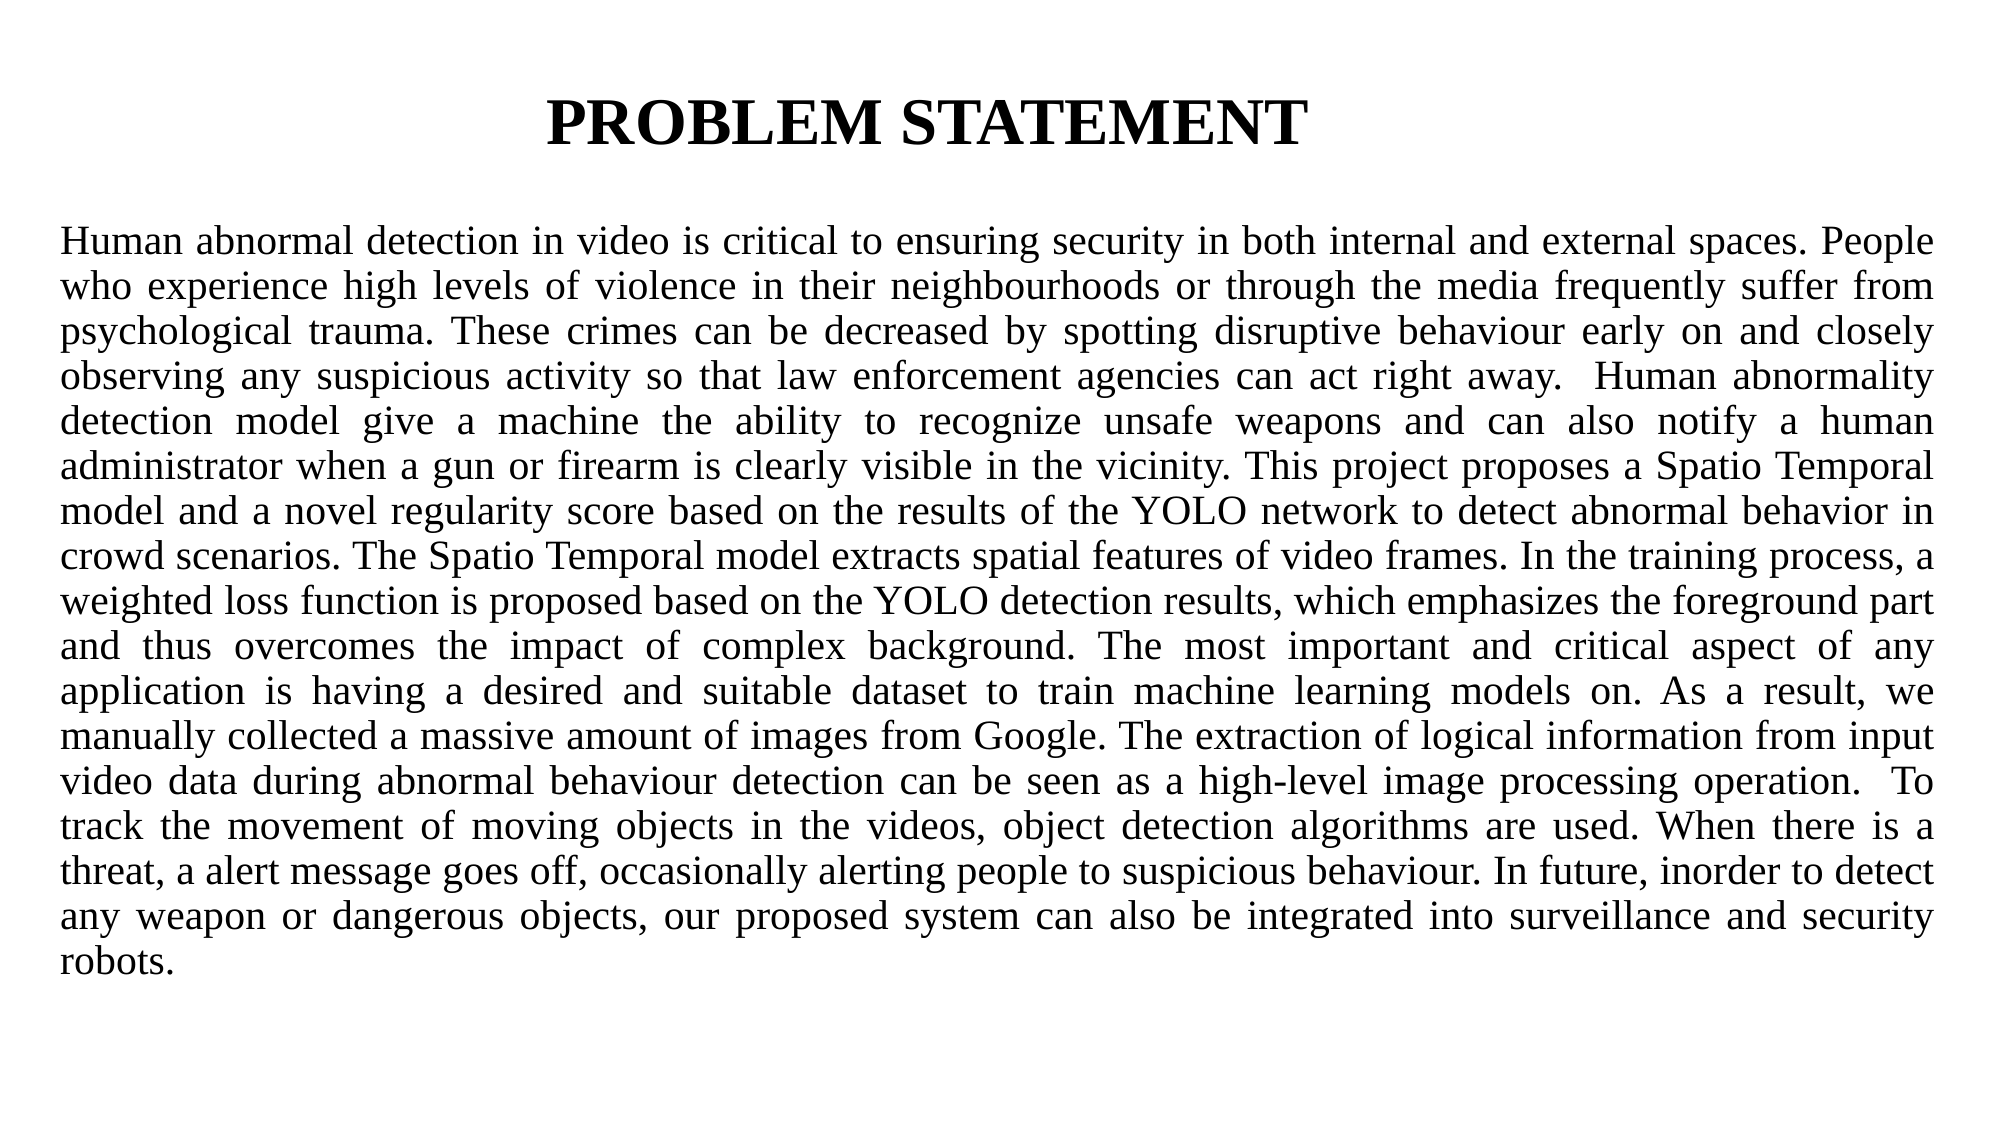

# PROBLEM STATEMENT
Human abnormal detection in video is critical to ensuring security in both internal and external spaces. People who experience high levels of violence in their neighbourhoods or through the media frequently suffer from psychological trauma. These crimes can be decreased by spotting disruptive behaviour early on and closely observing any suspicious activity so that law enforcement agencies can act right away.  Human abnormality detection model give a machine the ability to recognize unsafe weapons and can also notify a human administrator when a gun or firearm is clearly visible in the vicinity. This project proposes a Spatio Temporal model and a novel regularity score based on the results of the YOLO network to detect abnormal behavior in crowd scenarios. The Spatio Temporal model extracts spatial features of video frames. In the training process, a weighted loss function is proposed based on the YOLO detection results, which emphasizes the foreground part and thus overcomes the impact of complex background. The most important and critical aspect of any application is having a desired and suitable dataset to train machine learning models on. As a result, we manually collected a massive amount of images from Google. The extraction of logical information from input video data during abnormal behaviour detection can be seen as a high-level image processing operation.  To track the movement of moving objects in the videos, object detection algorithms are used. When there is a threat, a alert message goes off, occasionally alerting people to suspicious behaviour. In future, inorder to detect any weapon or dangerous objects, our proposed system can also be integrated into surveillance and security robots.